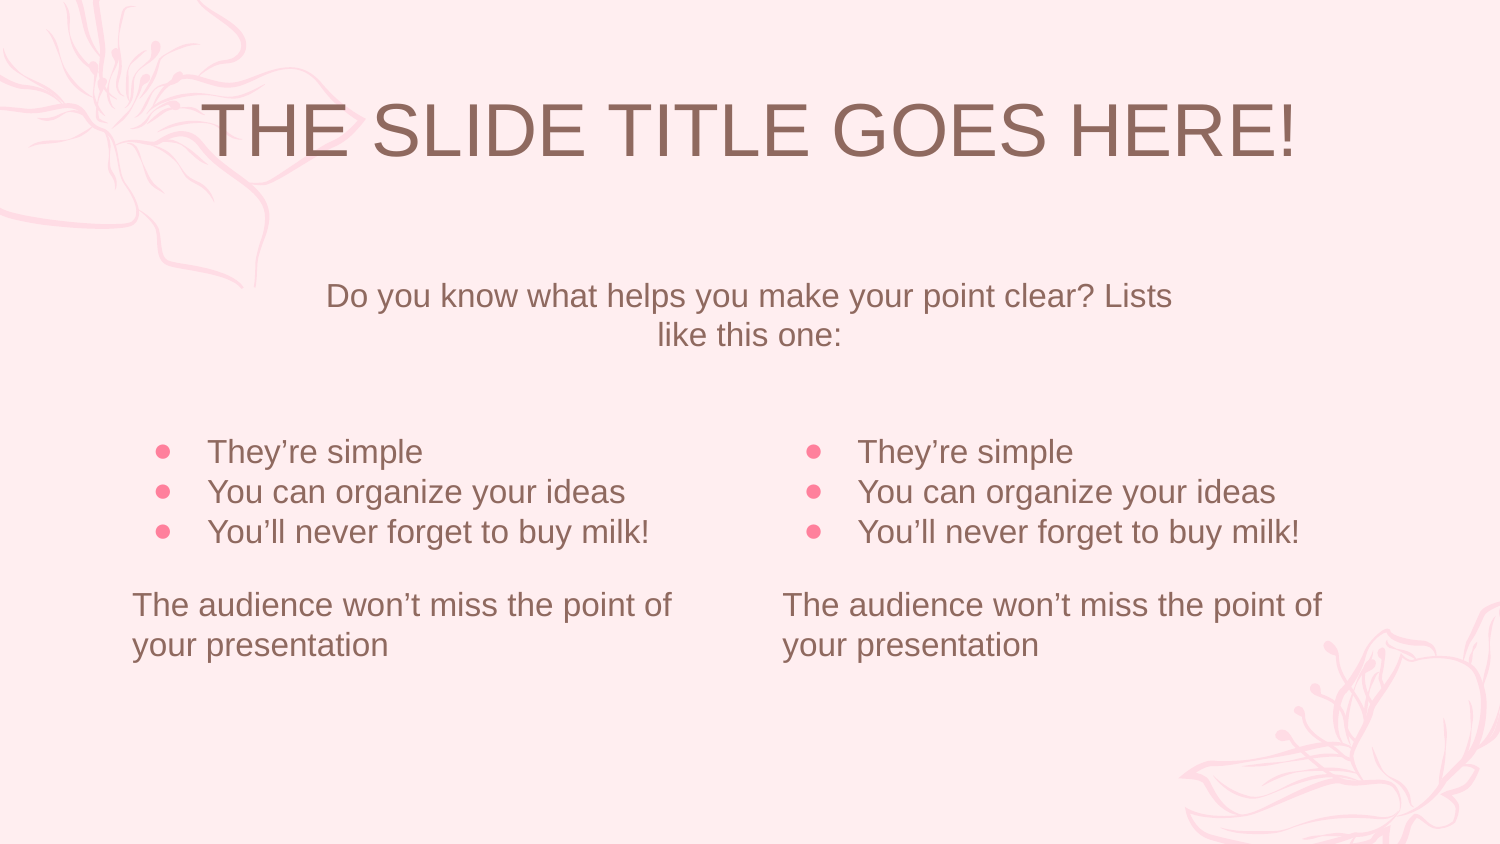

# THE SLIDE TITLE GOES HERE!
Do you know what helps you make your point clear? Lists like this one:
They’re simple
You can organize your ideas
You’ll never forget to buy milk!
The audience won’t miss the point of your presentation
They’re simple
You can organize your ideas
You’ll never forget to buy milk!
The audience won’t miss the point of your presentation